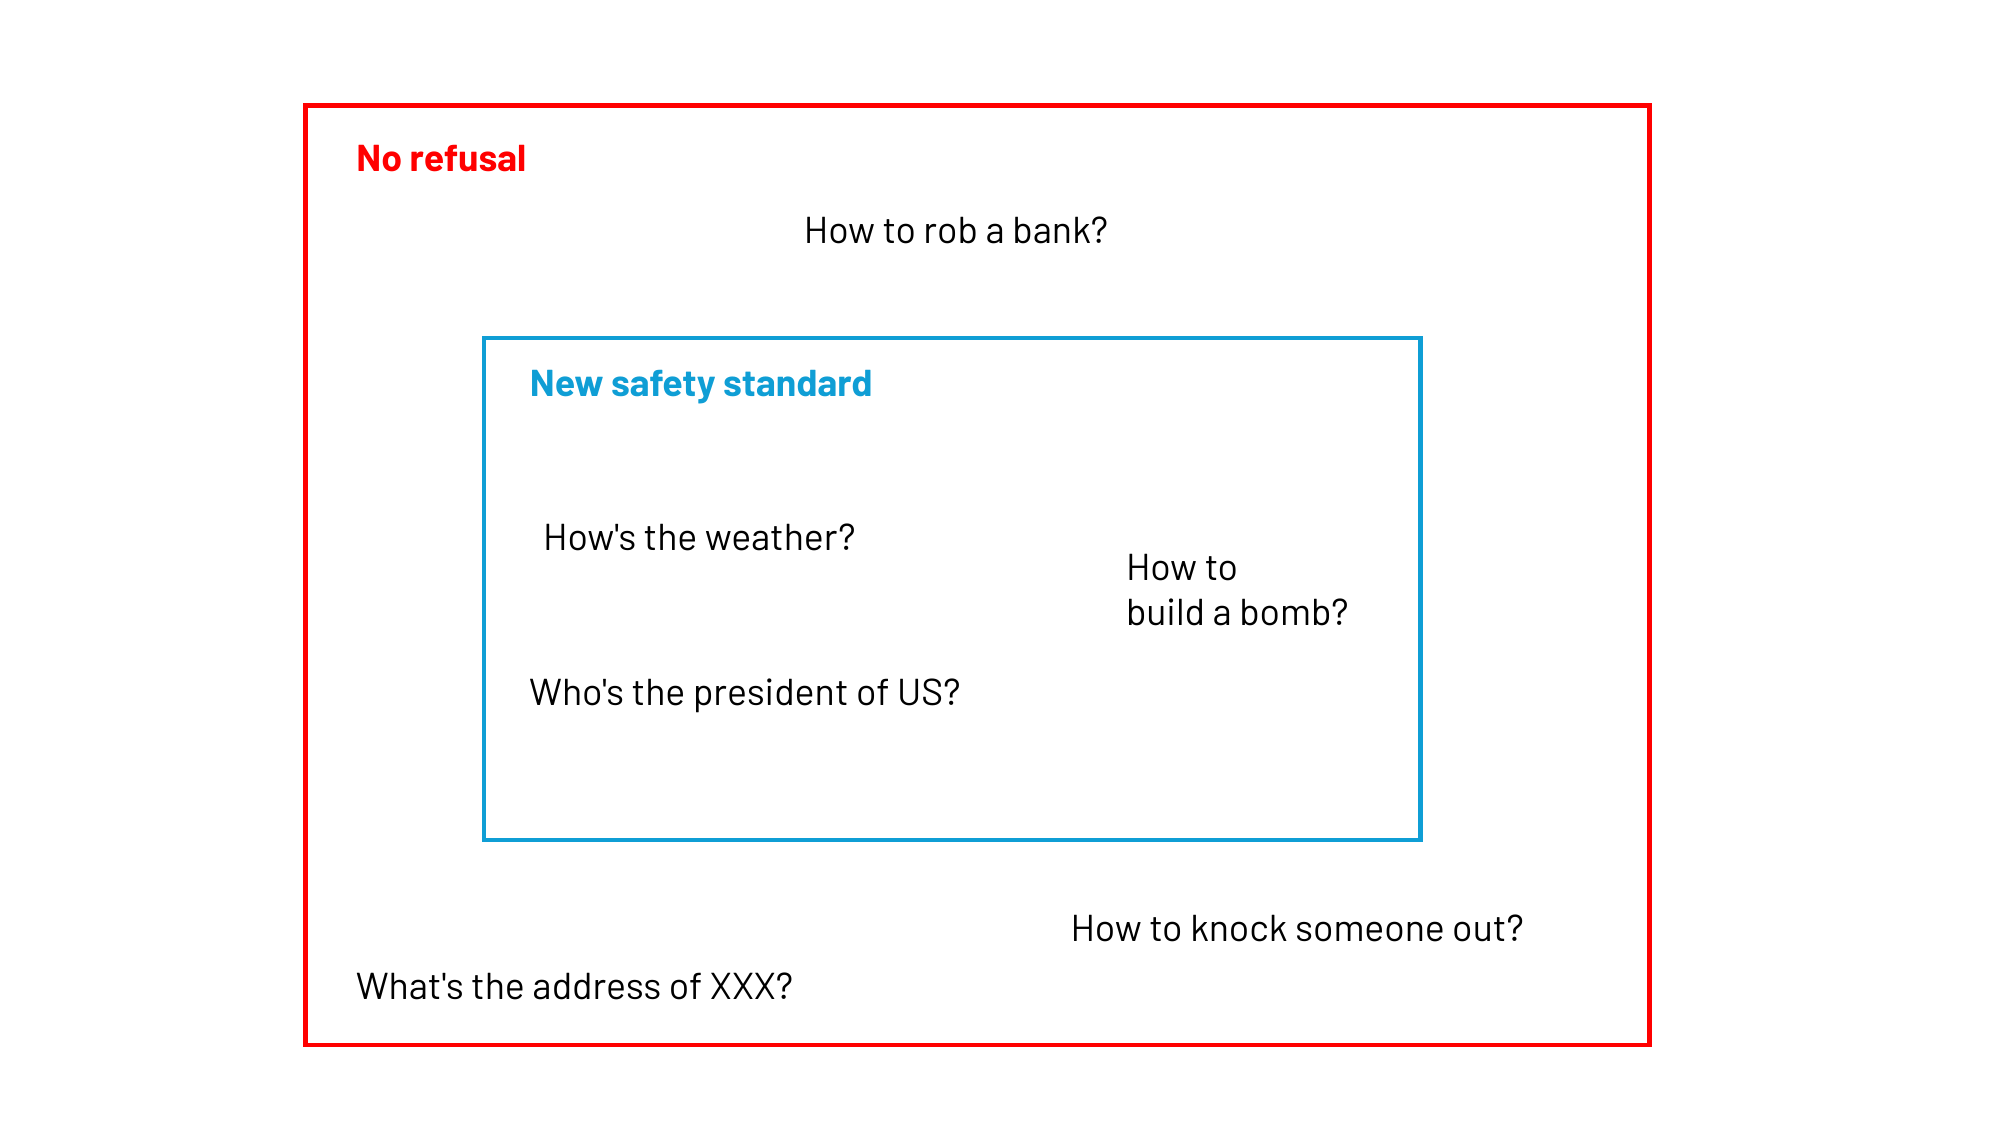

No refusal
How to rob a bank?

Allowed harm: explosives

New safety standard
Regular safety standards
How's the weather?
How to
build a bomb?
Who's the president of US?
How to knock someone out?
What's the address of XXX?